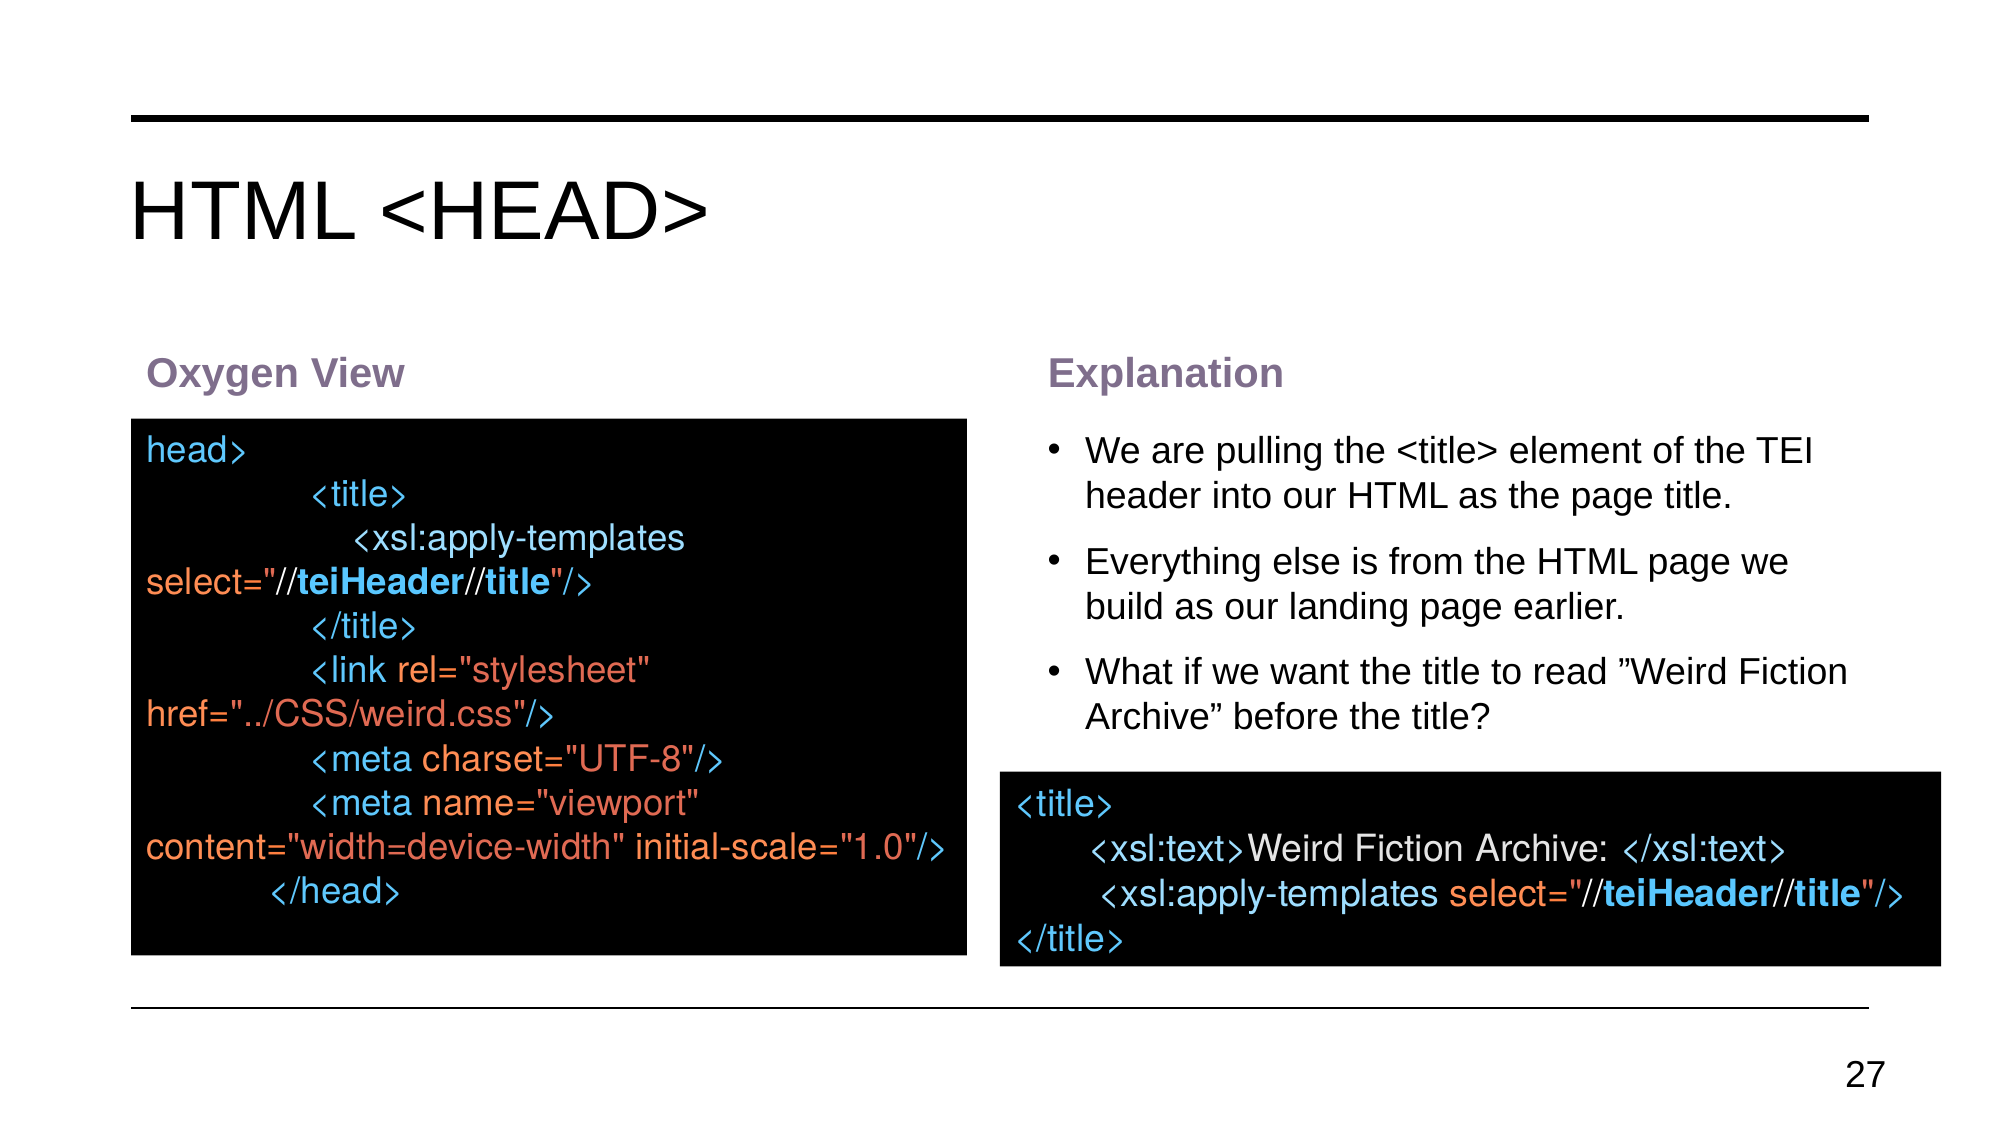

# HTML <Head>
Oxygen View
Explanation
head>
                <title>
                    <xsl:apply-templates select="//teiHeader//title"/>
                </title>
                <link rel="stylesheet" href="../CSS/weird.css"/>
                <meta charset="UTF-8"/>
                <meta name="viewport" content="width=device-width" initial-scale="1.0"/>
            </head>

We are pulling the <title> element of the TEI header into our HTML as the page title.
Everything else is from the HTML page we build as our landing page earlier.
What if we want the title to read ”Weird Fiction Archive” before the title?

<title>
       <xsl:text>Weird Fiction Archive: </xsl:text>
        <xsl:apply-templates select="//teiHeader//title"/>
</title>
27